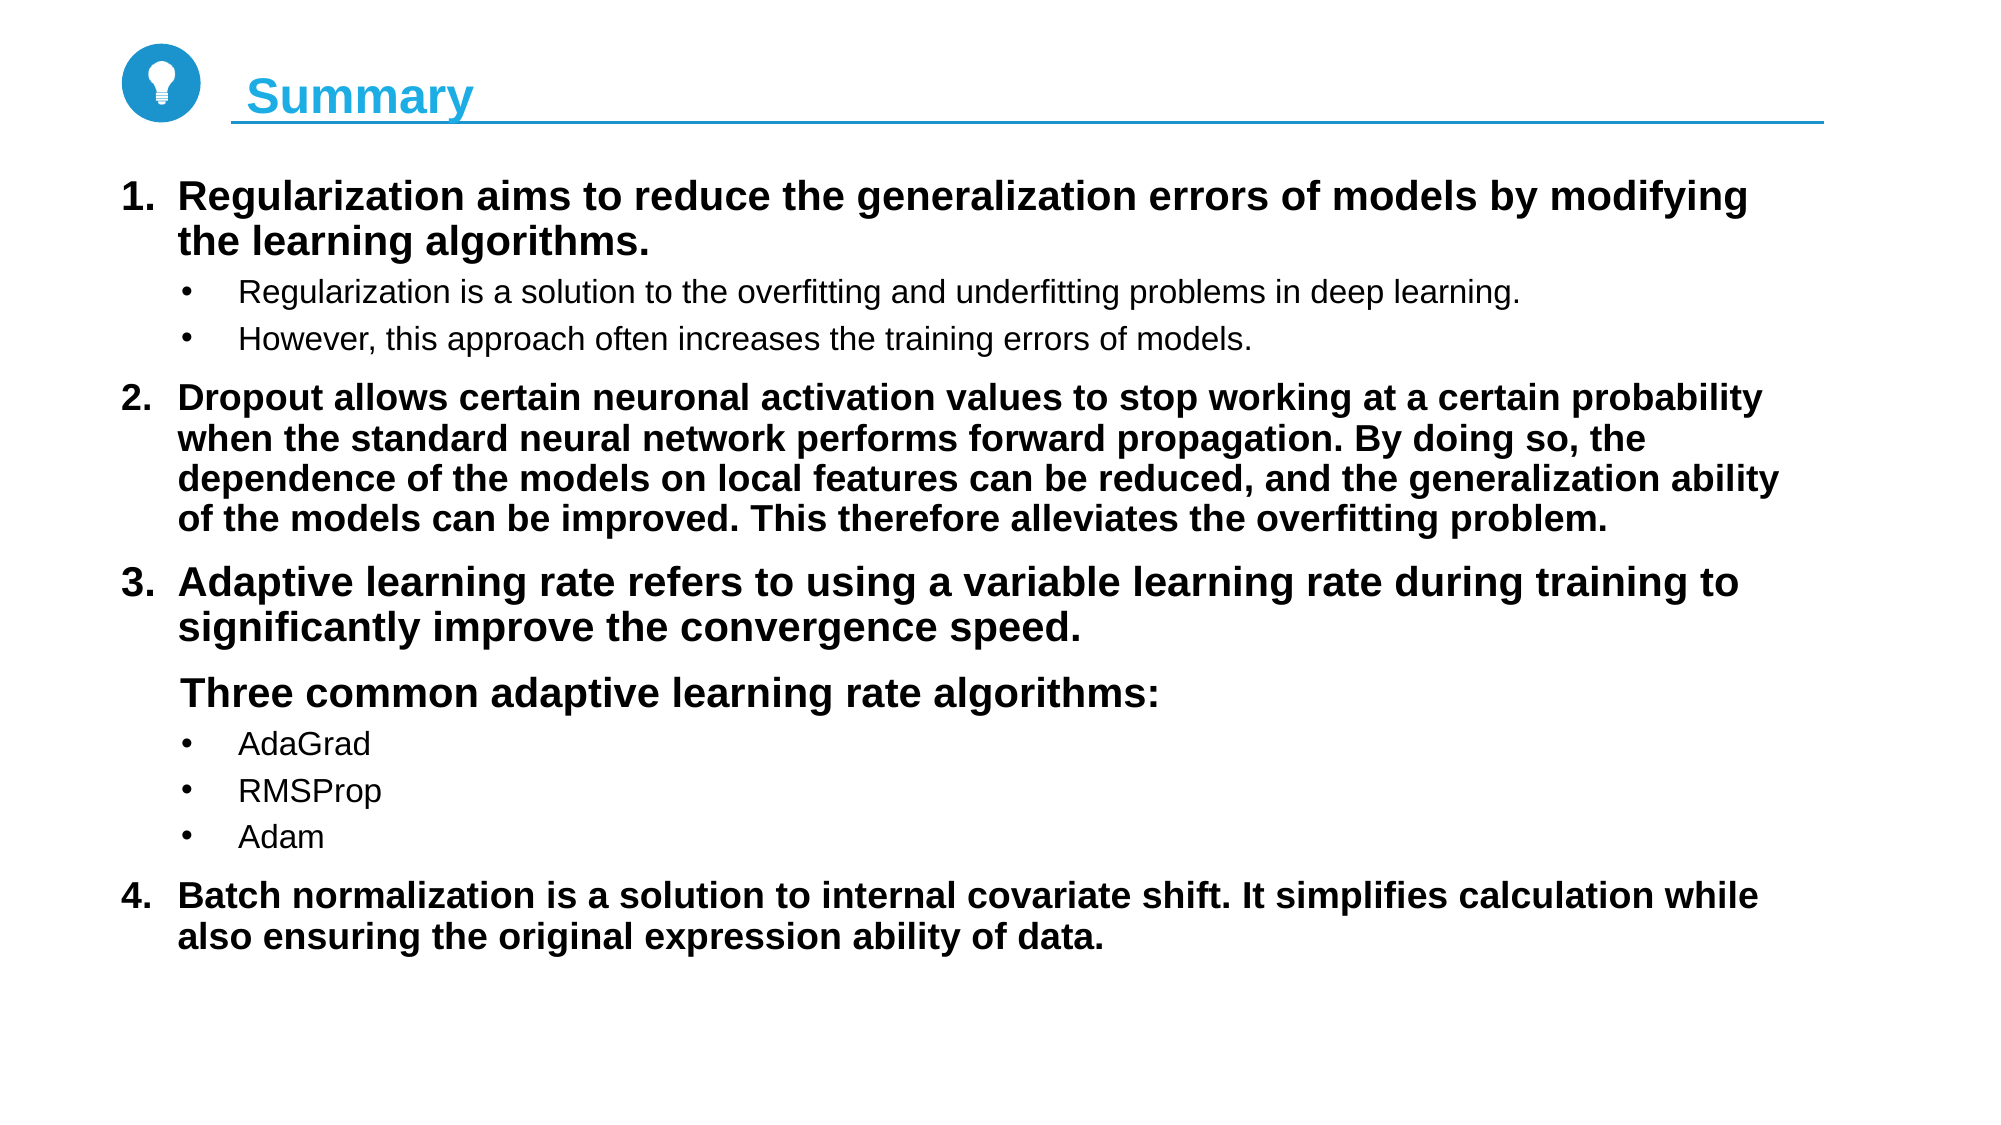

# Summary
Regularization aims to reduce the generalization errors of models by modifying the learning algorithms.
Regularization is a solution to the overfitting and underfitting problems in deep learning.
However, this approach often increases the training errors of models.
Dropout allows certain neuronal activation values to stop working at a certain probability when the standard neural network performs forward propagation. By doing so, the dependence of the models on local features can be reduced, and the generalization ability of the models can be improved. This therefore alleviates the overfitting problem.
Adaptive learning rate refers to using a variable learning rate during training to significantly improve the convergence speed.
Three common adaptive learning rate algorithms:
AdaGrad
RMSProp
Adam
Batch normalization is a solution to internal covariate shift. It simplifies calculation while also ensuring the original expression ability of data.